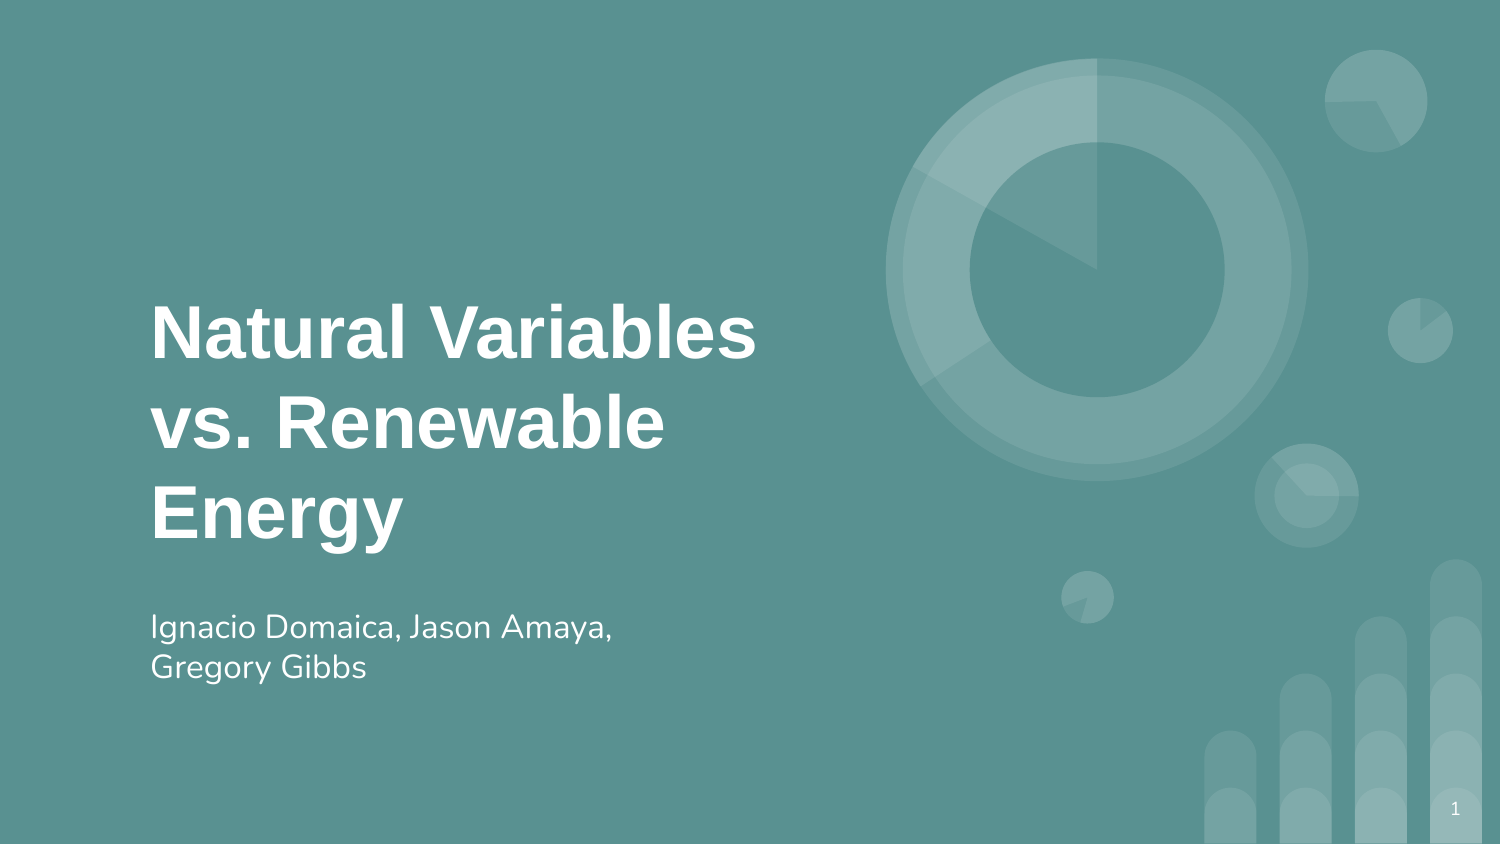

# Natural Variables vs. Renewable Energy
Ignacio Domaica, Jason Amaya,
Gregory Gibbs
1